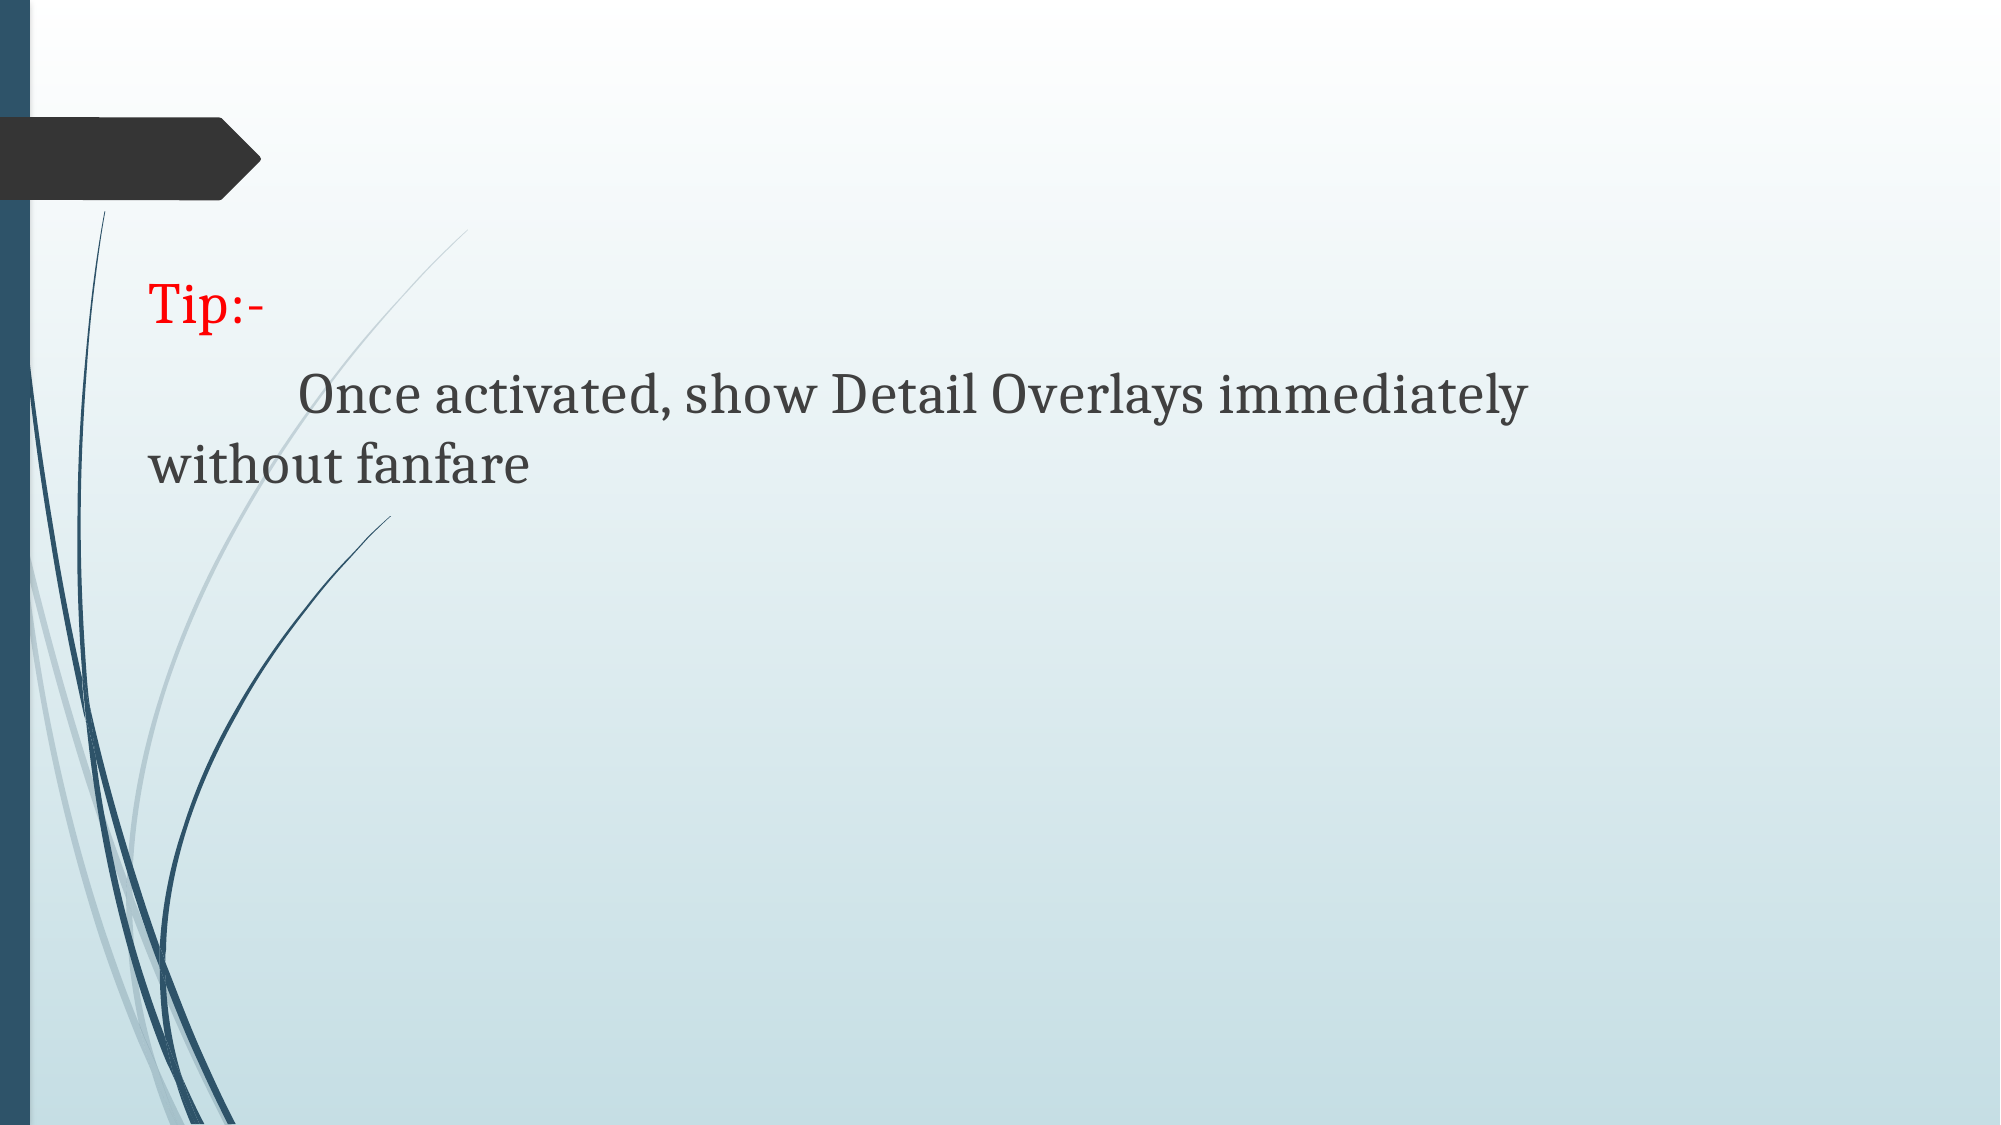

Tip:-
	Once activated, show Detail Overlays immediately without fanfare